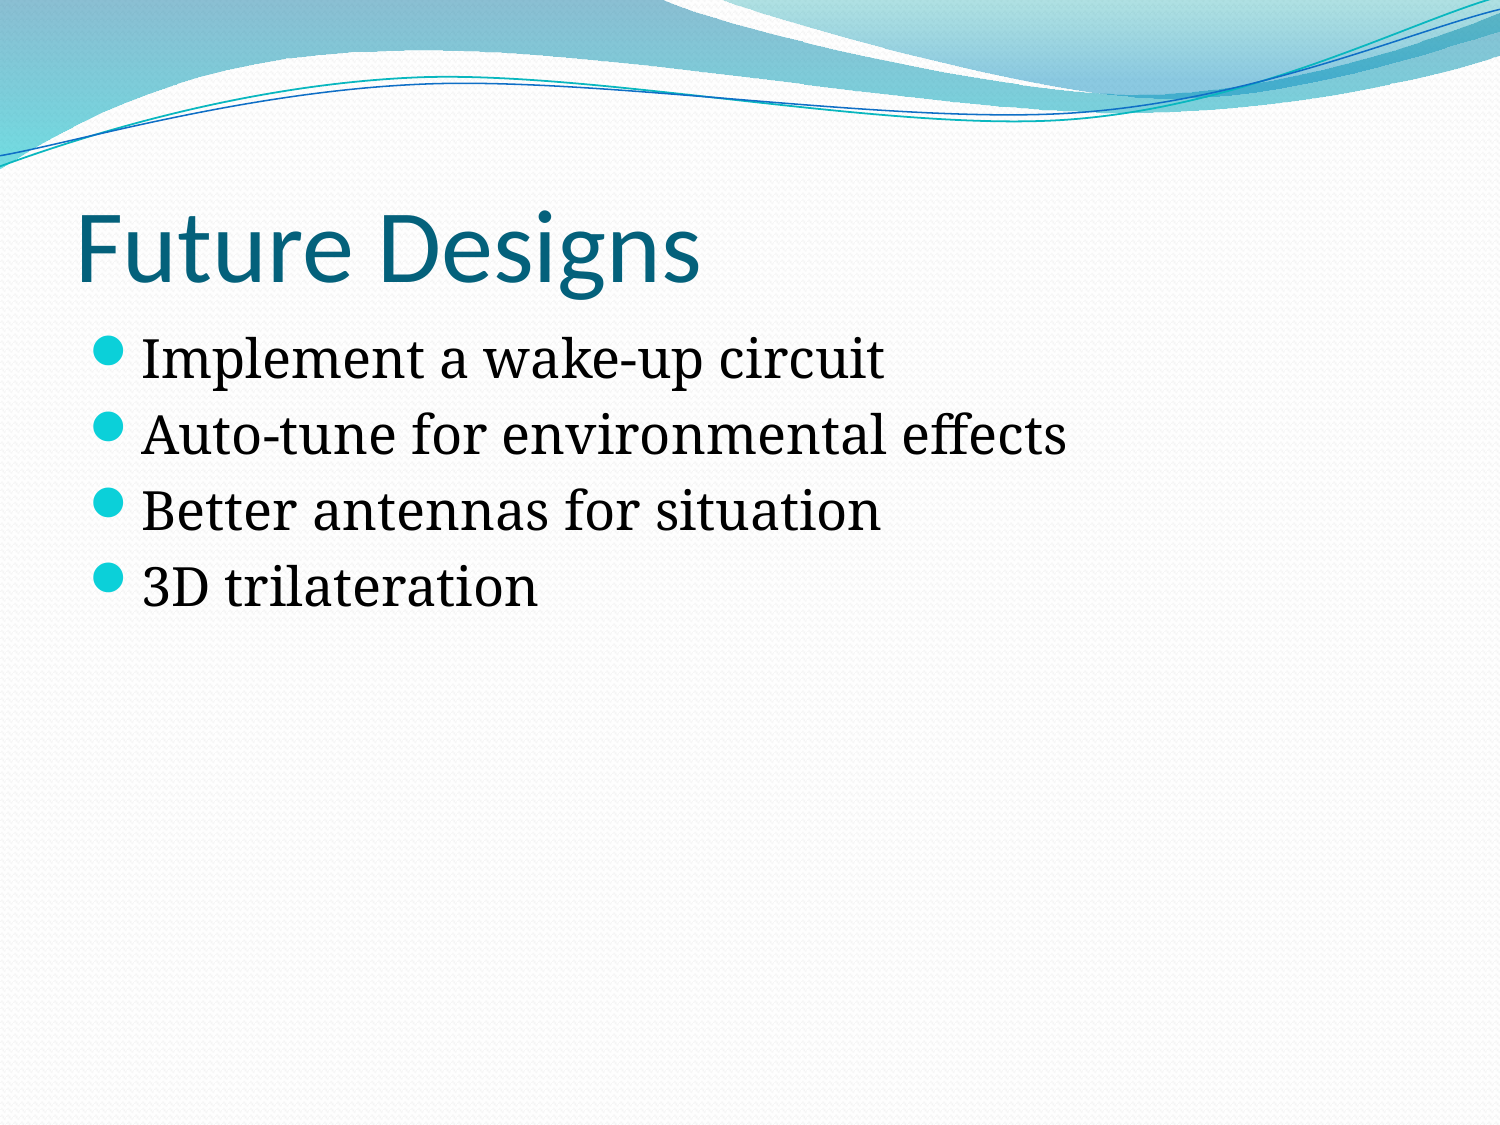

# Future Designs
Implement a wake-up circuit
Auto-tune for environmental effects
Better antennas for situation
3D trilateration